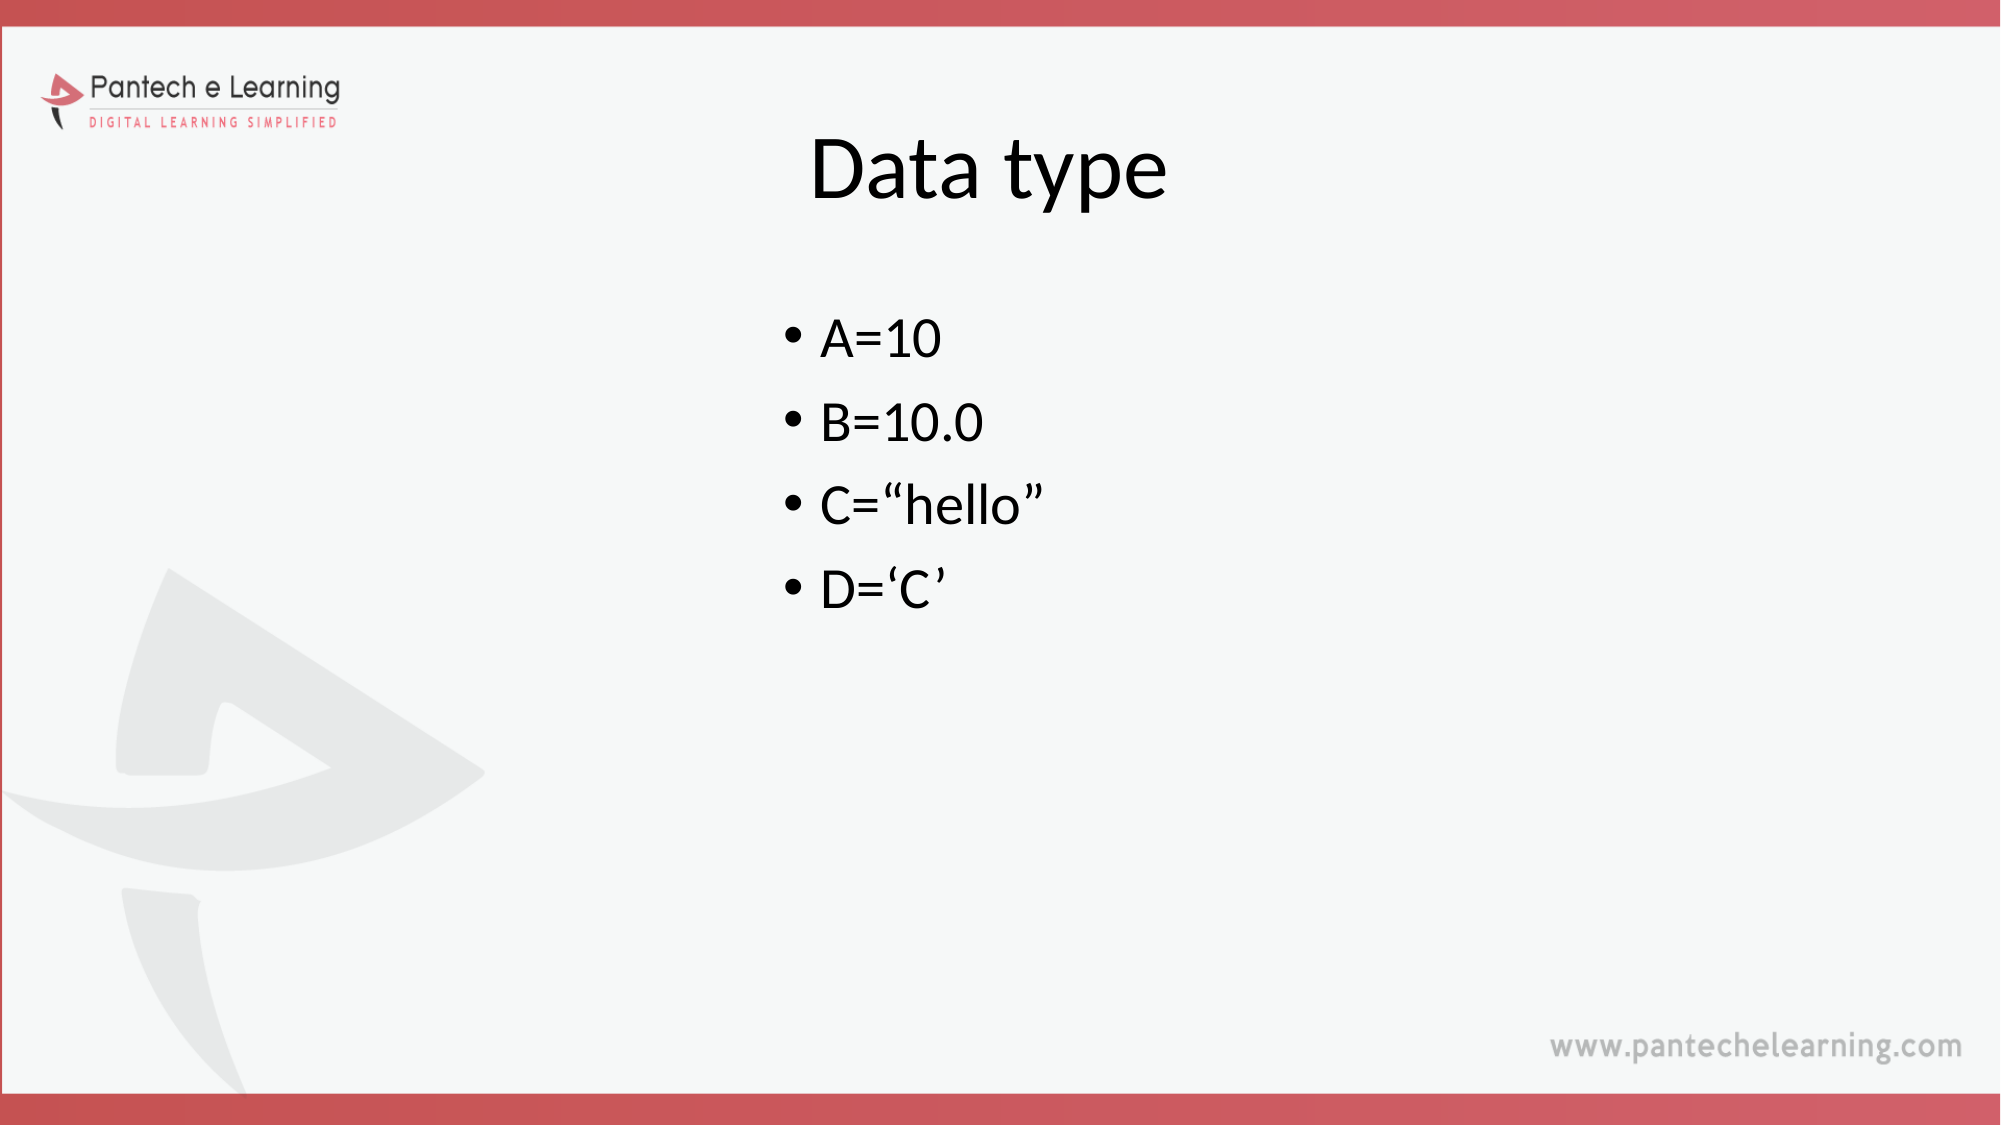

# Data type
A=10
B=10.0
C=“hello”
D=‘C’